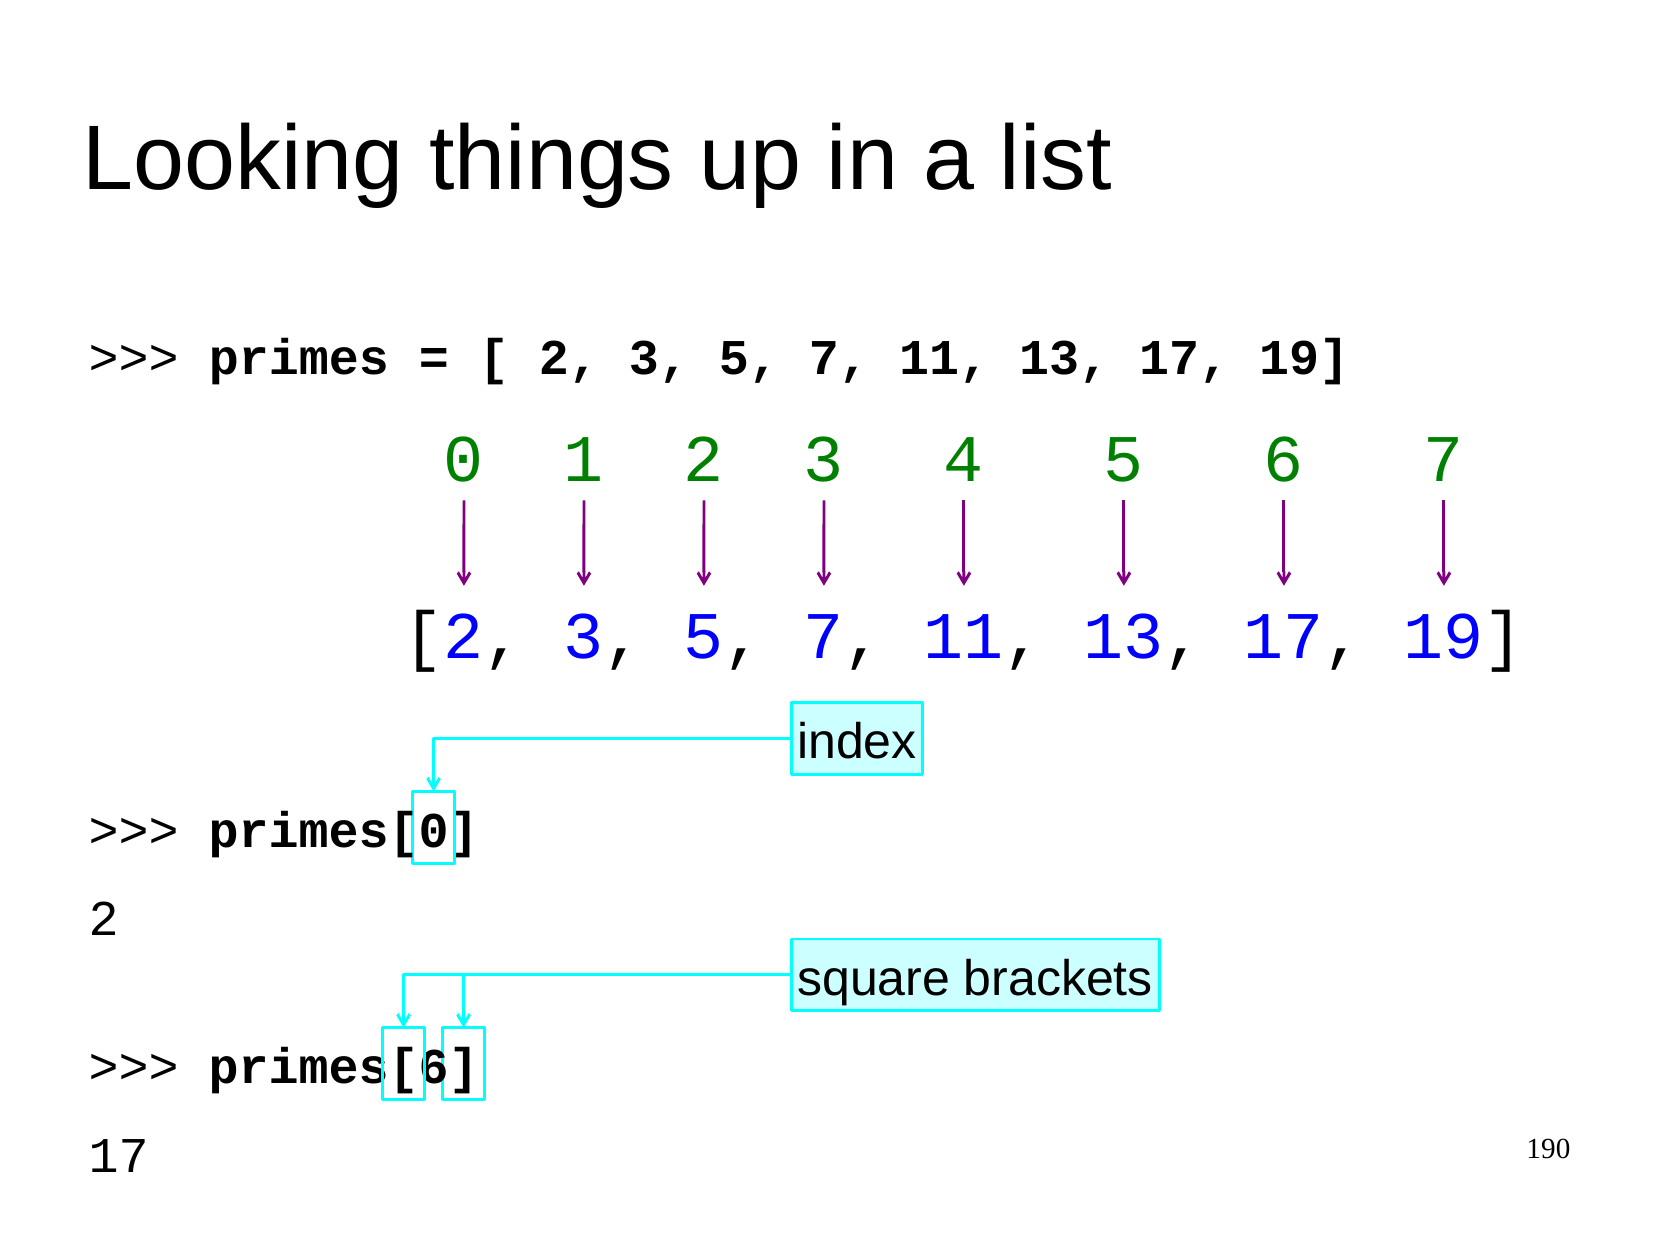

Looking things up in a list
>>>
primes = [ 2, 3, 5, 7, 11, 13, 17, 19]
0
1
2
3
4
5
6
7
[
2
,
3
,
5
,
7
,
11
,
13
,
17
,
19
]
index
>>>
primes
[
0
]
2
square brackets
>>>
primes
[
6
]
17
190